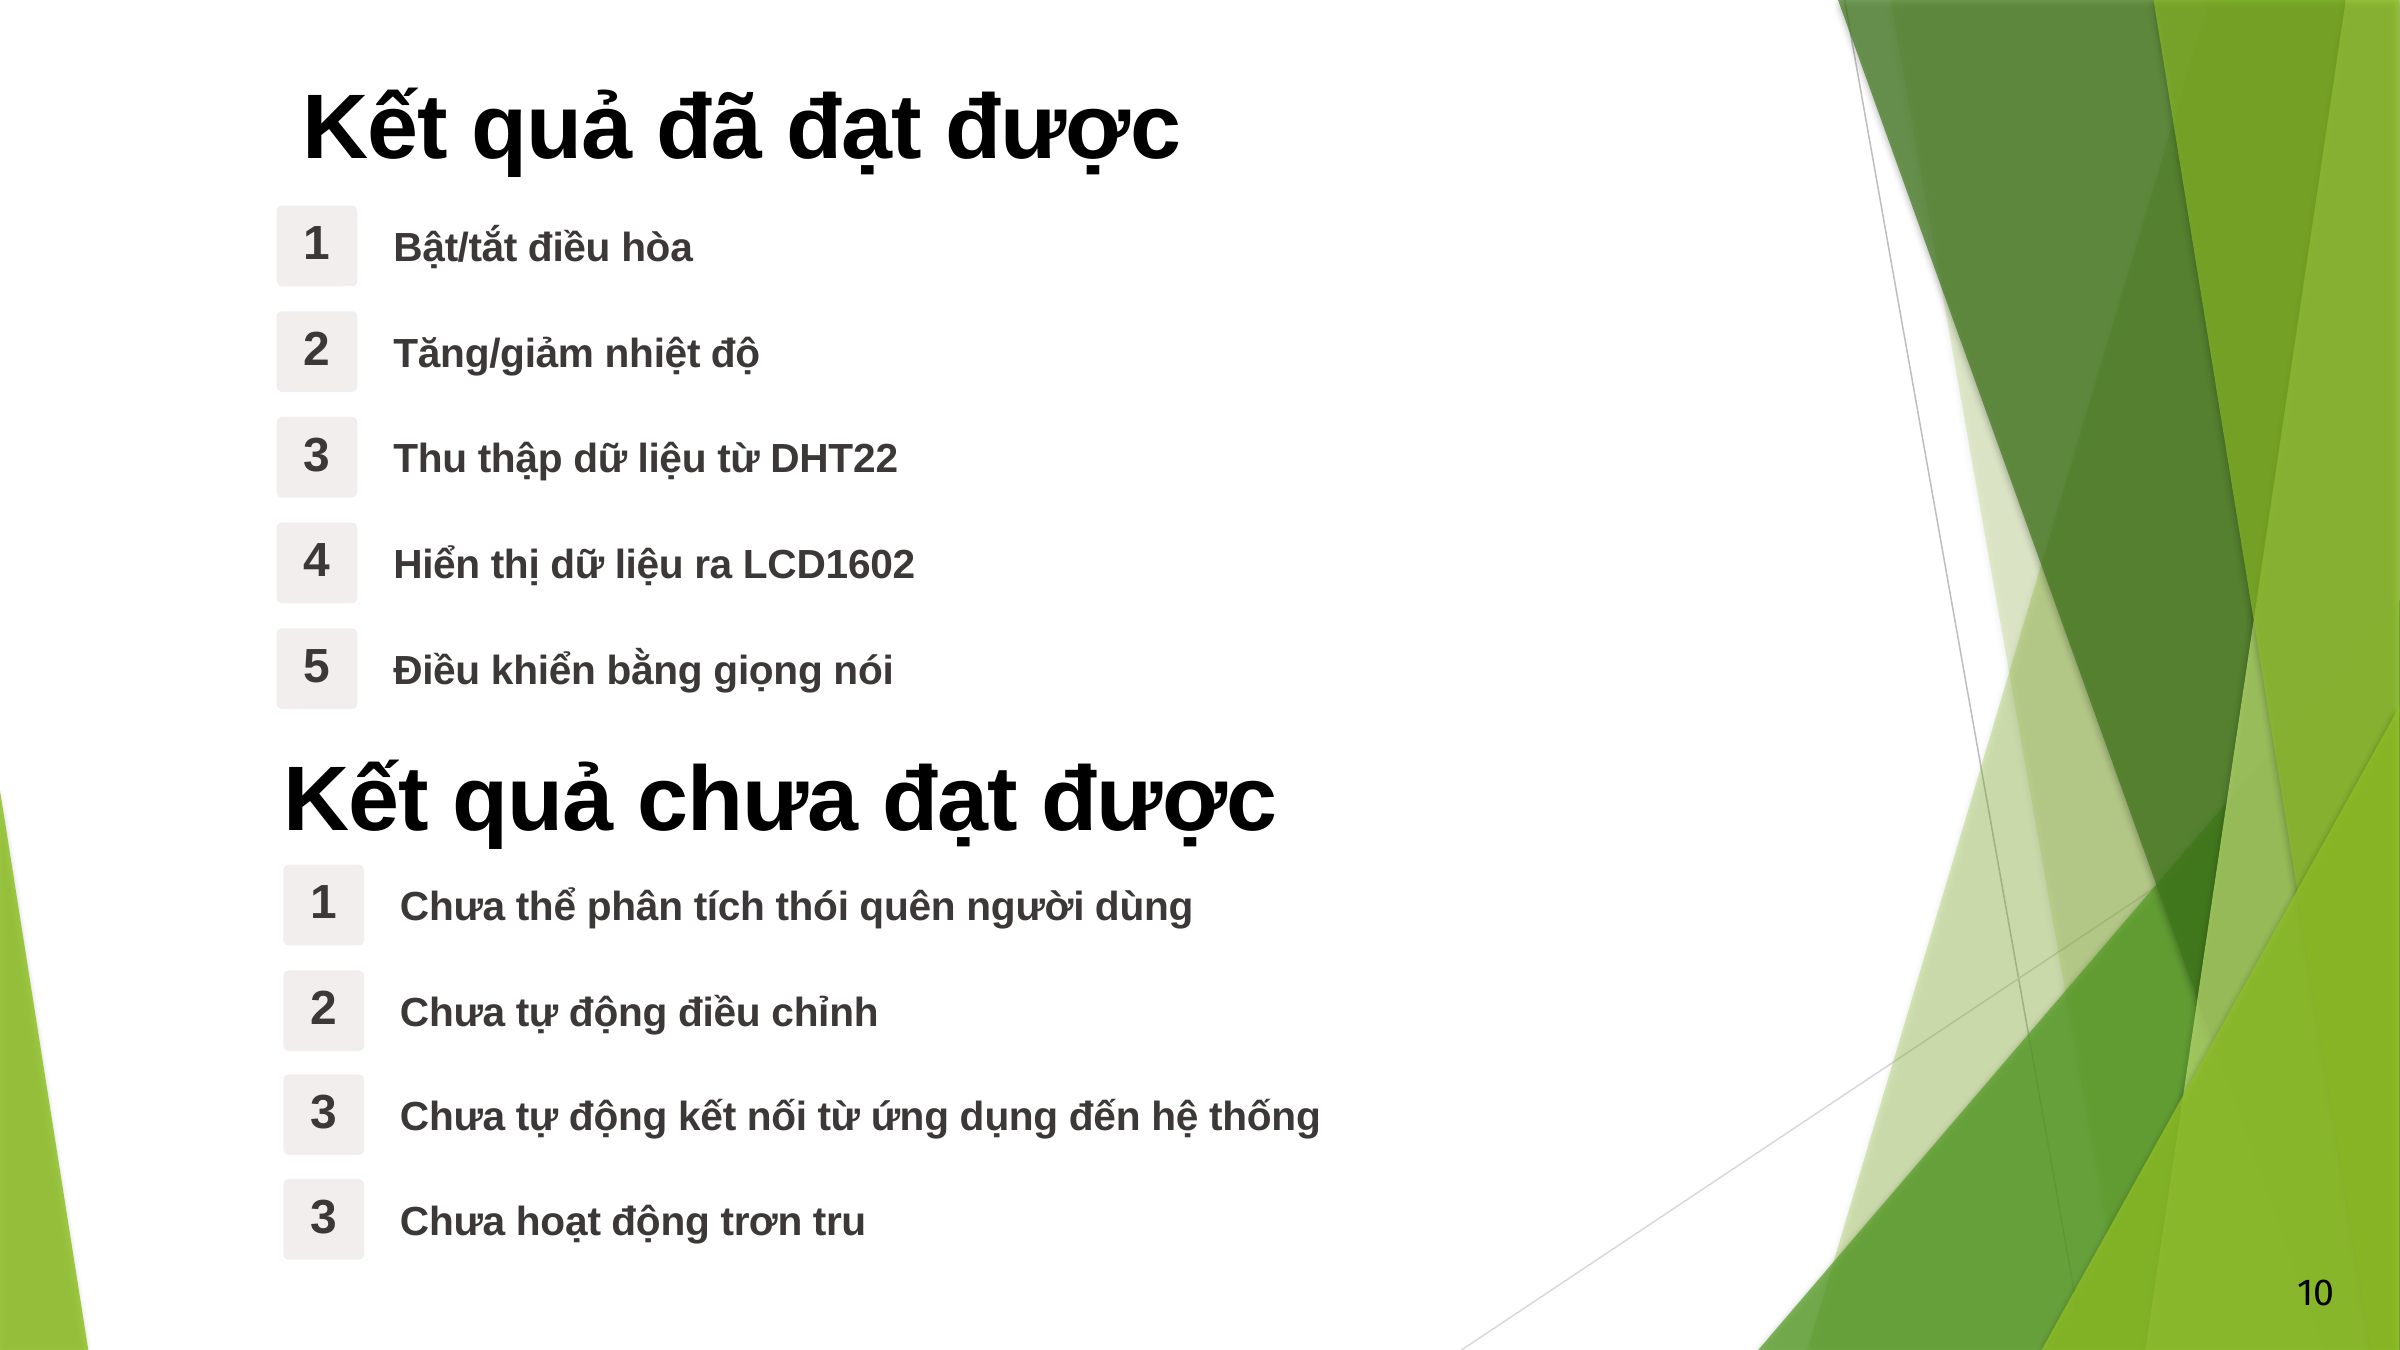

Kết quả đã đạt được

Bật/tắt điều hòa
1

Tăng/giảm nhiệt độ
2

Thu thập dữ liệu từ DHT22
3

Hiển thị dữ liệu ra LCD1602
4

Điều khiển bằng giọng nói
5
Kết quả chưa đạt được

Chưa thể phân tích thói quên người dùng
1

Chưa tự động điều chỉnh
2

Chưa tự động kết nối từ ứng dụng đến hệ thống
3

Chưa hoạt động trơn tru
3
10